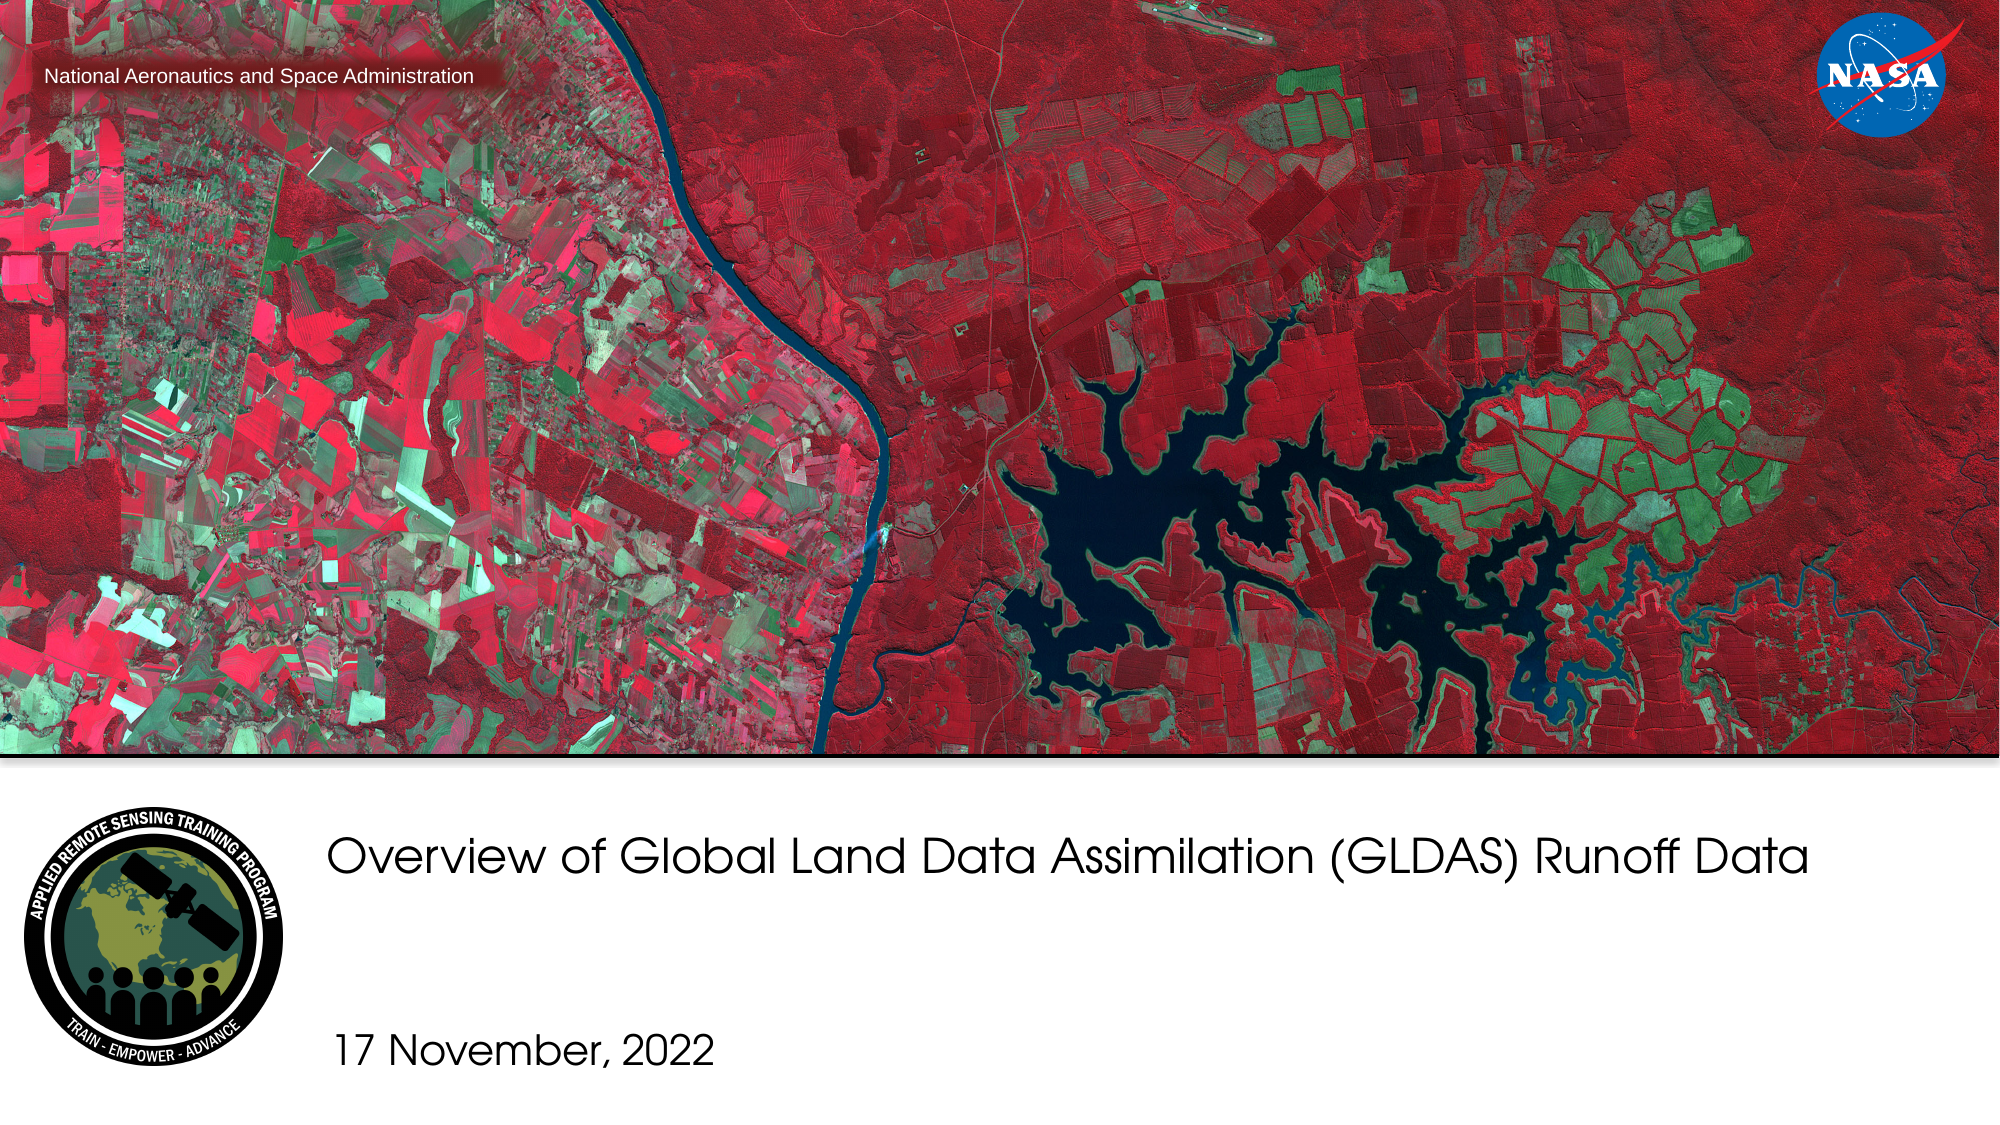

# Overview of Global Land Data Assimilation (GLDAS) Runoff Data

17 November, 2022